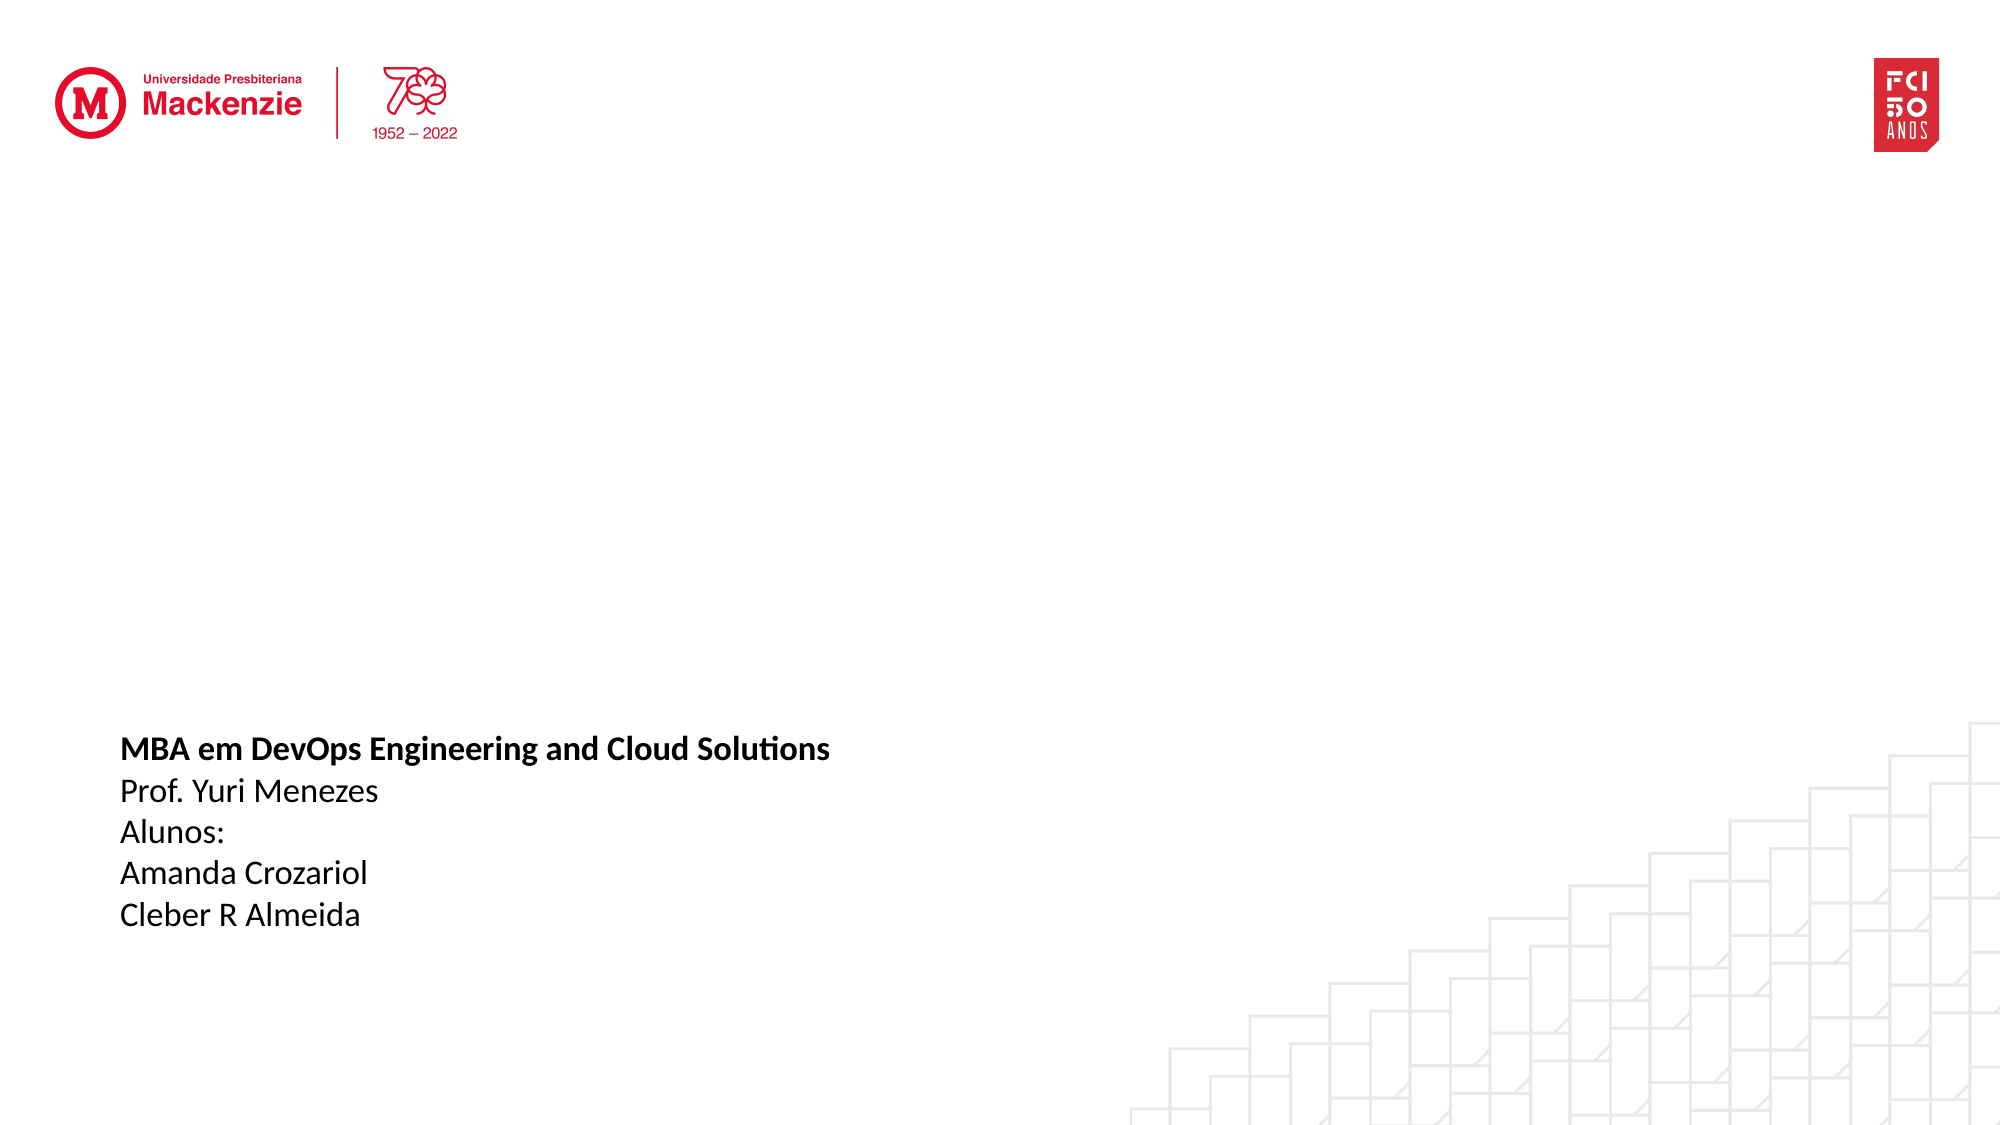

# MBA em DevOps Engineering and Cloud Solutions Prof. Yuri Menezes Alunos: Amanda Crozariol Cleber R Almeida